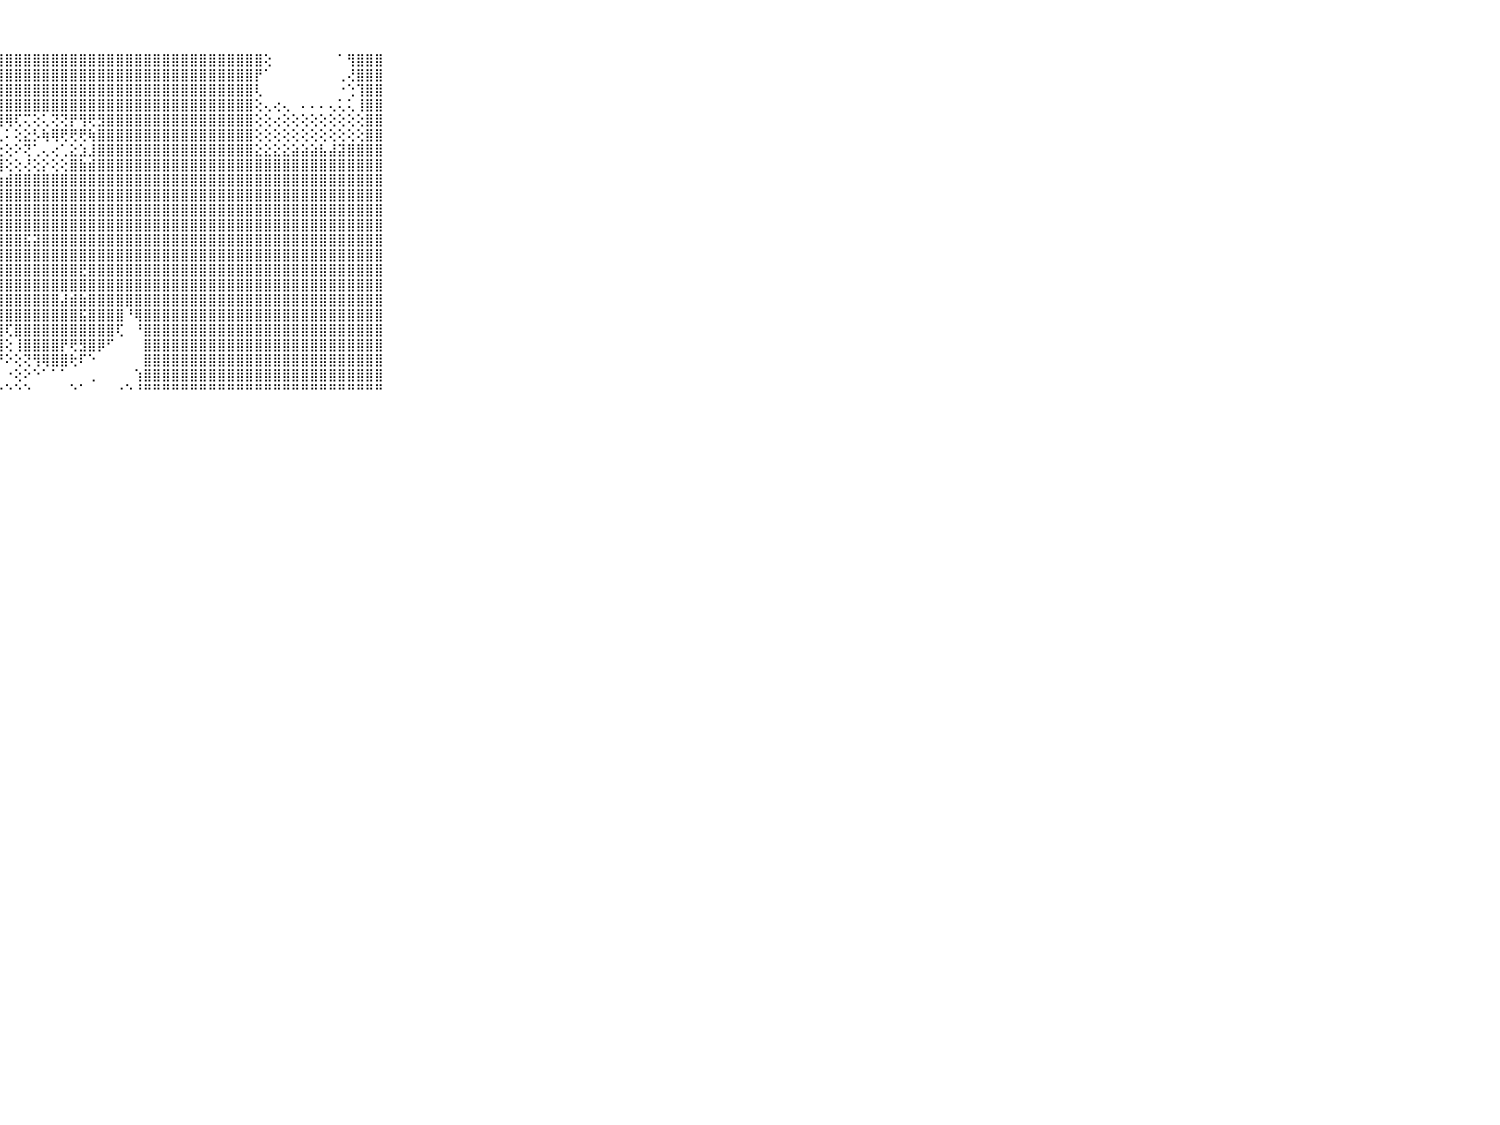

⠀⠀⠀⠀⠀⠀⠀⠀⠀⠀⠀⣿⣿⣿⣿⣿⣿⣿⣿⣿⣿⣿⣿⣿⣿⣿⣿⣿⣿⣿⣿⣿⣿⣿⣿⣿⣿⣿⣿⣿⣿⣿⣿⣿⣿⣿⣿⣿⣿⣿⣿⣿⣿⣿⣿⣿⢕⠀⠀⠀⠀⠀⠀⠀⠁⢻⣿⣿⣿⠀⠀⠀⠀⠀⠀⠀⠀⠀⠀⠀⠀
⠀⠀⠀⠀⠀⠀⠀⠀⠀⠀⠀⣿⣿⣿⣿⣿⣿⣿⣿⣿⣿⣿⣿⣿⣿⣿⣿⣿⣿⣿⣿⣿⣿⣿⣿⣿⣿⣿⣿⣿⣿⣿⣿⣿⣿⣿⣿⣿⣿⣿⣿⣿⣿⣿⣿⡟⠁⠀⠀⠀⠀⠀⠀⠀⢀⢜⣿⣿⣿⠀⠀⠀⠀⠀⠀⠀⠀⠀⠀⠀⠀
⠀⠀⠀⠀⠀⠀⠀⠀⠀⠀⠀⣿⣿⣿⣿⣿⣿⣿⣿⣿⣿⣿⣿⣿⣿⣿⣿⣿⣿⣿⣿⣿⣿⣿⣿⣿⣿⣿⣿⣿⣿⣿⣿⣿⣿⣿⣿⣿⣿⣿⣿⣿⣿⣿⣿⢇⠀⠀⠀⠀⠀⠀⠀⠀⠐⢑⢹⣿⣿⠀⠀⠀⠀⠀⠀⠀⠀⠀⠀⠀⠀
⠀⠀⠀⠀⠀⠀⠀⠀⠀⠀⠀⣿⣿⣿⣿⣿⣿⣿⣿⣿⣿⣿⣿⣿⣿⣿⣿⣿⣿⣿⣿⣿⣿⣿⣿⣿⣿⣿⣿⣿⣿⣿⣿⣿⣿⣿⣿⣿⣿⣿⣿⣿⣿⣿⣿⢕⢄⢔⢄⠀⠄⠄⠄⢄⢅⢅⢸⣿⣿⠀⠀⠀⠀⠀⠀⠀⠀⠀⠀⠀⠀
⠀⠀⠀⠀⠀⠀⠀⠀⠀⠀⠀⣿⣿⣿⣿⣿⣿⣿⣿⣿⣿⣿⣿⣿⣿⣿⣿⣿⢿⢏⢍⢕⢅⢝⢝⡟⢻⢟⣻⣿⣿⣿⣿⣿⣿⣿⣿⣿⣿⣿⣿⣿⣿⣿⣿⢕⢕⢔⢕⢕⢕⢕⢕⢕⢕⢕⢕⣿⣿⠀⠀⠀⠀⠀⠀⠀⠀⠀⠀⠀⠀
⠀⠀⠀⠀⠀⠀⠀⠀⠀⠀⠀⢿⣿⣿⣿⣿⣿⣿⣿⣿⣿⣿⣿⣿⣿⣿⢕⢅⠅⢕⣕⡣⢷⢿⢟⢟⢟⢷⣿⣿⣿⣿⣿⣿⣿⣿⣿⣿⣿⣿⣿⣿⣿⣿⣿⢕⢕⢕⢕⢕⢕⢕⢕⢕⢕⢕⢕⣿⣿⠀⠀⠀⠀⠀⠀⠀⠀⠀⠀⠀⠀
⠀⠀⠀⠀⠀⠀⠀⠀⠀⠀⠀⣿⣿⣿⣿⣿⣿⣿⣿⣿⣿⣿⣿⣿⡏⢕⢕⣕⢕⠕⢝⢁⢄⢔⢁⣕⣱⣸⣿⣿⣿⣿⣿⣿⣿⣿⣿⣿⣿⣿⣿⣿⣿⣿⣿⣕⣕⣕⣕⣵⣵⣵⣧⣼⣽⣿⣿⣿⣿⠀⠀⠀⠀⠀⠀⠀⠀⠀⠀⠀⠀
⠀⠀⠀⠀⠀⠀⠀⠀⠀⠀⠀⣿⣿⣿⣿⣿⣿⣿⣿⣿⣿⣿⣿⡟⢹⣕⢕⢹⢕⢕⢜⢕⡕⢕⢕⣿⣷⣾⣿⣿⣿⣿⣿⣿⣿⣿⣿⣿⣿⣿⣿⣿⣿⣿⣿⣿⣿⣿⣿⣿⣿⣿⣿⣿⣿⣿⣿⣿⣿⠀⠀⠀⠀⠀⠀⠀⠀⠀⠀⠀⠀
⠀⠀⠀⠀⠀⠀⠀⠀⠀⠀⠀⣿⣿⣿⣿⣿⣿⣿⣿⣿⣿⣿⣿⣷⢜⢳⢷⣷⣾⣿⣿⣿⣿⣿⣿⣿⣿⣿⣿⣿⣿⣿⣿⣿⣿⣿⣿⣿⣿⣿⣿⣿⣿⣿⣿⣿⣿⣿⣿⣿⣿⣿⣿⣿⣿⣿⣿⣿⣿⠀⠀⠀⠀⠀⠀⠀⠀⠀⠀⠀⠀
⠀⠀⠀⠀⠀⠀⠀⠀⠀⠀⠀⣿⣿⣿⣿⣿⣿⣿⣿⣿⣿⣿⣿⣏⢕⢕⣸⣿⣿⣿⣿⣿⣿⣿⣿⣿⣿⣿⣿⣿⣿⣿⣿⣿⣿⣿⣿⣿⣿⣿⣿⣿⣿⣿⣿⣿⣿⣿⣿⣿⣿⣿⣿⣿⣿⣿⣿⣿⣿⠀⠀⠀⠀⠀⠀⠀⠀⠀⠀⠀⠀
⠀⠀⠀⠀⠀⠀⠀⠀⠀⠀⠀⣿⣿⣿⣿⣿⣿⣿⣿⣿⣿⣿⣿⣿⢕⢕⣿⣿⣿⣿⣿⣿⣿⣿⣿⣿⣿⣿⣿⣿⣿⣿⣿⣿⣿⣿⣿⣿⣿⣿⣿⣿⣿⣿⣿⣿⣿⣿⣿⣿⣿⣿⣿⣿⣿⣿⣿⣿⣿⠀⠀⠀⠀⠀⠀⠀⠀⠀⠀⠀⠀
⠀⠀⠀⠀⠀⠀⠀⠀⠀⠀⠀⣽⣿⣿⣿⣿⣿⣿⣿⣿⣿⣿⣿⣿⡇⢕⢹⣿⣿⣿⣿⣿⣿⣿⣿⣿⣿⣿⣿⣿⣿⣿⣿⣿⣿⣿⣿⣿⣿⣿⣿⣿⣿⣿⣿⣿⣿⣿⣿⣿⣿⣿⣿⣿⣿⣿⣿⣿⣿⠀⠀⠀⠀⠀⠀⠀⠀⠀⠀⠀⠀
⠀⠀⠀⠀⠀⠀⠀⠀⠀⠀⠀⣿⣿⣿⣿⣿⣿⣿⣿⣿⣿⣿⣿⣿⣷⡕⢹⣿⣿⣿⣯⣽⣿⣿⣿⣿⣿⣿⣿⣿⣿⣿⣿⣿⣿⣿⣿⣿⣿⣿⣿⣿⣿⣿⣿⣿⣿⣿⣿⣿⣿⣿⣿⣿⣿⣿⣿⣿⣿⠀⠀⠀⠀⠀⠀⠀⠀⠀⠀⠀⠀
⠀⠀⠀⠀⠀⠀⠀⠀⠀⠀⠀⣿⣿⣿⣿⣿⣿⣿⣿⣿⣿⣿⣿⣿⣿⣿⣾⣿⣿⣿⣿⣿⣿⣿⣿⣿⣿⣿⣿⣿⣿⣿⣿⣿⣿⣿⣿⣿⣿⣿⣿⣿⣿⣿⣿⣿⣿⣿⣿⣿⣿⣿⣿⣿⣿⣿⣿⣿⣿⠀⠀⠀⠀⠀⠀⠀⠀⠀⠀⠀⠀
⠀⠀⠀⠀⠀⠀⠀⠀⠀⠀⠀⣿⣿⣿⣿⣿⣿⣿⣿⣿⣿⣿⣿⣿⣿⣿⣿⣿⣿⣿⣿⣿⣿⣿⣿⣿⣟⣿⣿⣿⣿⣿⣿⣿⣿⣿⣿⣿⣿⣿⣿⣿⣿⣿⣿⣿⣿⣿⣿⣿⣿⣿⣿⣿⣿⣿⣿⣿⣿⠀⠀⠀⠀⠀⠀⠀⠀⠀⠀⠀⠀
⠀⠀⠀⠀⠀⠀⠀⠀⠀⠀⠀⣿⣿⣿⣿⣿⣿⣿⣿⣿⣿⣿⣿⣿⣿⣿⣿⣿⣿⣿⣿⣿⣿⣿⣿⣿⣿⣿⣿⣿⣿⣿⣿⣿⣿⣿⣿⣿⣿⣿⣿⣿⣿⣿⣿⣿⣿⣿⣿⣿⣿⣿⣿⣿⣿⣿⣿⣿⣿⠀⠀⠀⠀⠀⠀⠀⠀⠀⠀⠀⠀
⠀⠀⠀⠀⠀⠀⠀⠀⠀⠀⠀⣿⣿⣿⣿⣿⣿⣿⣿⣿⣿⣿⣿⣿⣿⣿⣿⣿⣿⣿⣿⣿⣿⣿⣼⣾⣷⣿⣿⣿⣿⣿⣿⣿⣿⣿⣿⣿⣿⣿⣿⣿⣿⣿⣿⣿⣿⣿⣿⣿⣿⣿⣿⣿⣿⣿⣿⣿⣿⠀⠀⠀⠀⠀⠀⠀⠀⠀⠀⠀⠀
⠀⠀⠀⠀⠀⠀⠀⠀⠀⠀⠀⣿⣿⣿⣿⣿⣿⣿⣿⣿⣿⣿⣿⣿⣿⣿⣿⣿⣿⣿⣿⣿⣿⣿⣿⣿⣯⣿⣿⣿⣿⠘⢿⣿⣿⣿⣿⣿⣿⣿⣿⣿⣿⣿⣿⣿⣿⣿⣿⣿⣿⣿⣿⣿⣿⣿⣿⣿⣿⠀⠀⠀⠀⠀⠀⠀⠀⠀⠀⠀⠀
⠀⠀⠀⠀⠀⠀⠀⠀⠀⠀⠀⣿⣿⣿⣿⣿⣿⣿⣿⣿⣿⣿⣿⣿⣿⣿⣿⣿⢏⣿⣿⣿⣿⣿⣿⣿⣿⣿⣿⣿⢏⠀⠘⣿⣿⣿⣿⣿⣿⣿⣿⣿⣿⣿⣿⣿⣿⣿⣿⣿⣿⣿⣿⣿⣿⣿⣿⣿⣿⠀⠀⠀⠀⠀⠀⠀⠀⠀⠀⠀⠀
⠀⠀⠀⠀⠀⠀⠀⠀⠀⠀⠀⣿⣿⣿⣿⣿⣿⣿⣿⣿⣿⣿⣿⣿⣿⣿⣿⣿⢕⢸⣿⣿⣿⣿⡟⢟⣻⣿⡿⠋⠀⠀⠀⣿⣿⣿⣿⣿⣿⣿⣿⣿⣿⣿⣿⣿⣿⣿⣿⣿⣿⣿⣿⣿⣿⣿⣿⣿⣿⠀⠀⠀⠀⠀⠀⠀⠀⠀⠀⠀⠀
⠀⠀⠀⠀⠀⠀⠀⠀⠀⠀⠀⣿⣿⣿⣿⣿⣿⣿⣿⣿⣿⣿⣿⣿⣿⣿⣿⡟⠕⢕⢝⢻⢿⣿⣿⢗⠏⠑⠀⠀⠀⠀⠀⣿⣿⣿⣿⣿⣿⣿⣿⣿⣿⣿⣿⣿⣿⣿⣿⣿⣿⣿⣿⣿⣿⣿⣿⣿⣿⠀⠀⠀⠀⠀⠀⠀⠀⠀⠀⠀⠀
⠀⠀⠀⠀⠀⠀⠀⠀⠀⠀⠀⣿⣿⣿⣿⣿⣿⣿⣿⣿⣿⣿⣿⣿⣿⣿⣿⡇⠐⢕⠕⠑⠁⠁⠁⠀⠀⢀⠀⠀⠀⠀⢱⣿⣿⣿⣿⣿⣿⣿⣿⣿⣿⣿⣿⣿⣿⣿⣿⣿⣿⣿⣿⣿⣿⣿⣿⣿⣿⠀⠀⠀⠀⠀⠀⠀⠀⠀⠀⠀⠀
⠀⠀⠀⠀⠀⠀⠀⠀⠀⠀⠀⠛⠛⠛⠛⠛⠛⠛⠛⠛⠛⠛⠛⠛⠛⠛⠛⠓⠑⠑⠑⠀⠀⠀⠀⠑⠁⠀⠀⠀⠐⠑⠘⠛⠛⠛⠛⠛⠛⠛⠛⠛⠛⠛⠛⠛⠛⠛⠛⠛⠛⠛⠛⠛⠛⠛⠛⠛⠛⠀⠀⠀⠀⠀⠀⠀⠀⠀⠀⠀⠀